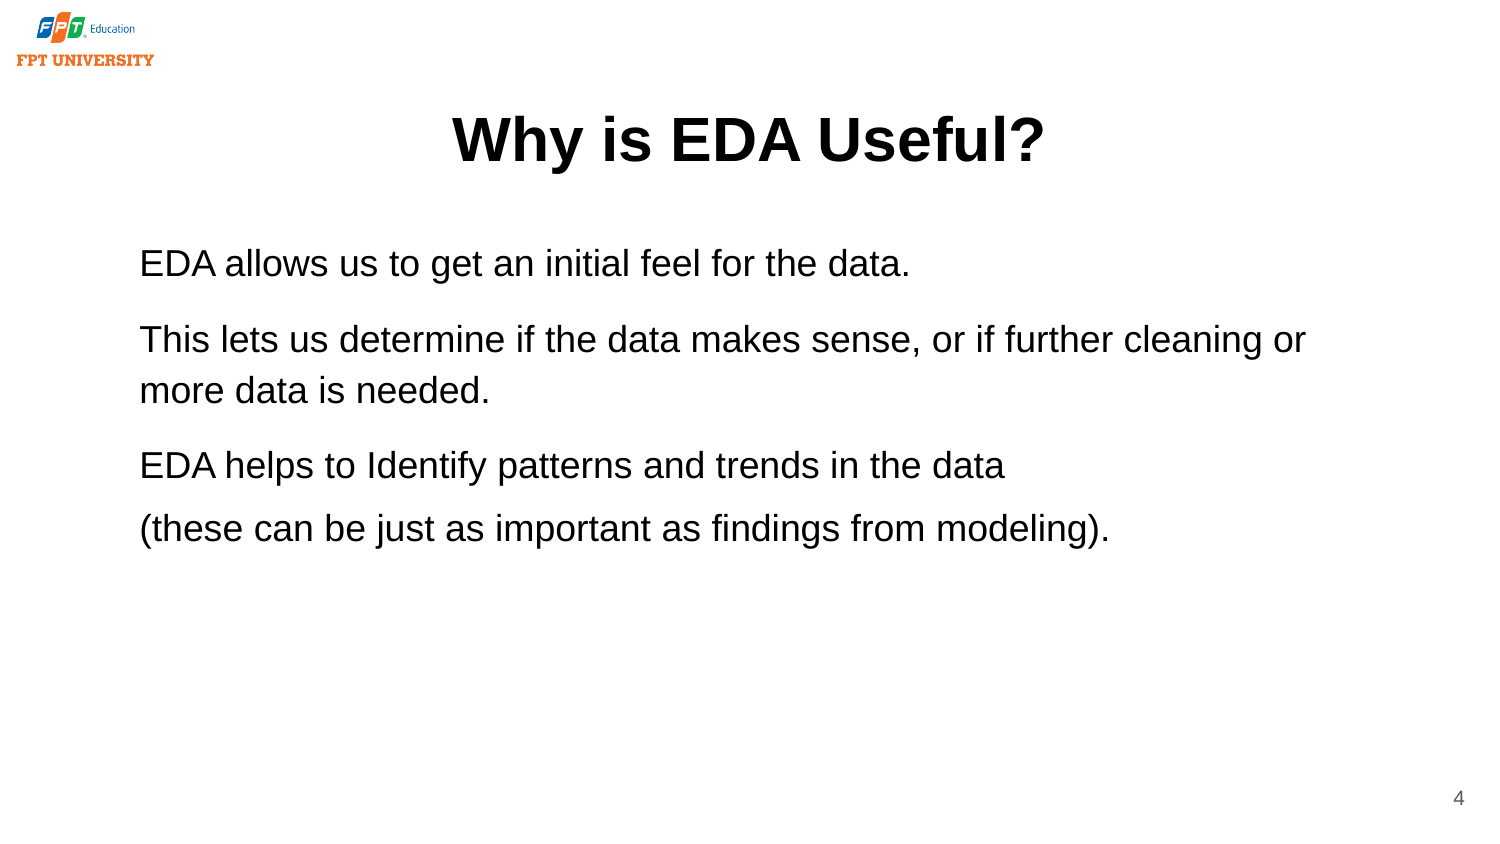

# Why is EDA Useful?
EDA allows us to get an initial feel for the data.

This lets us determine if the data makes sense, or if further cleaning or more data is needed.

EDA helps to Identify patterns and trends in the data
(these can be just as important as findings from modeling).
4